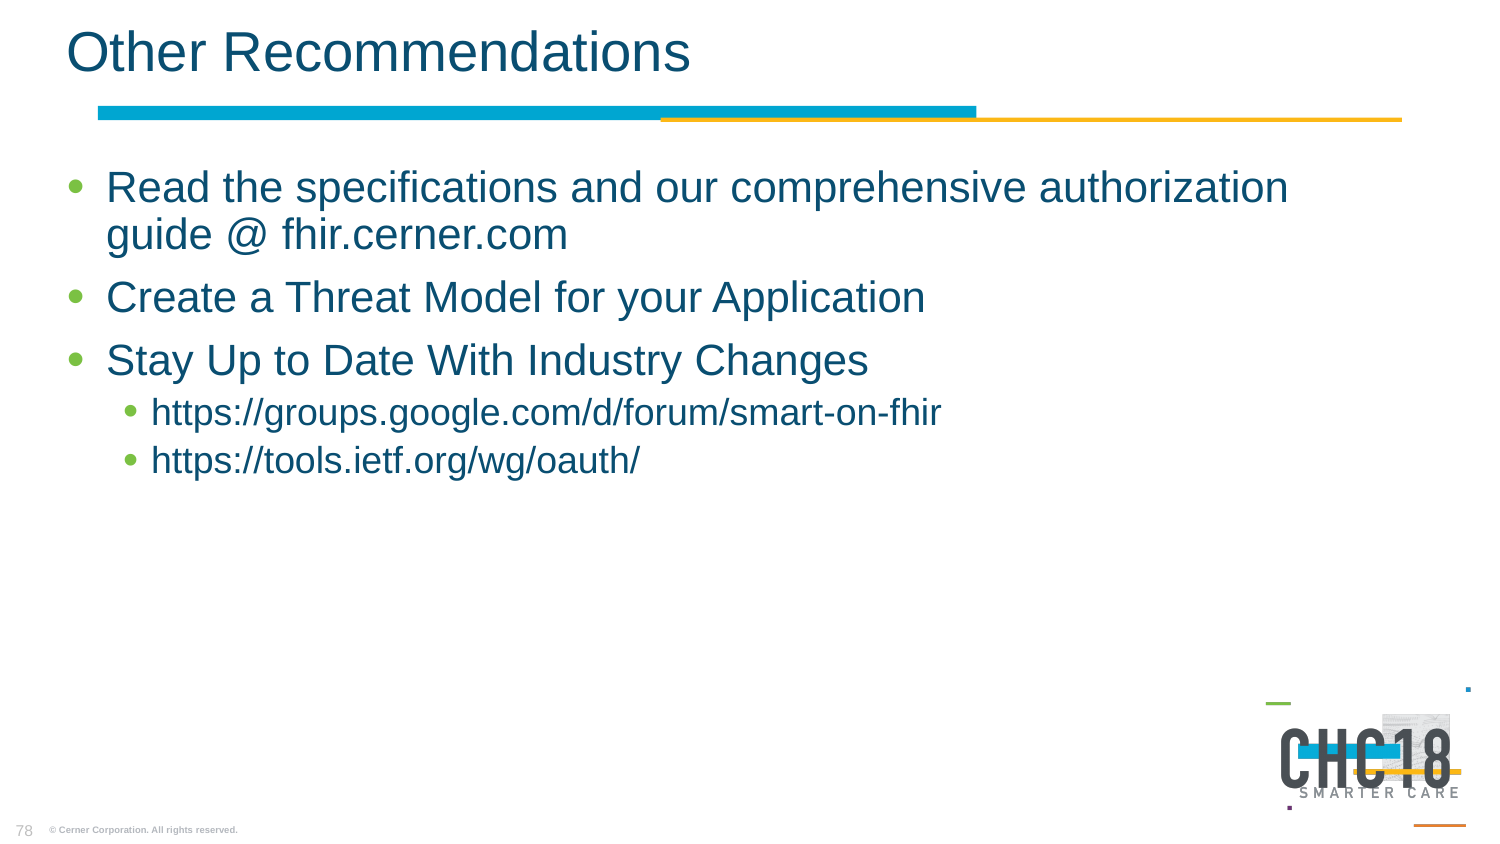

# Other Recommendations
Read the specifications and our comprehensive authorization guide @ fhir.cerner.com
Create a Threat Model for your Application
Stay Up to Date With Industry Changes
https://groups.google.com/d/forum/smart-on-fhir
https://tools.ietf.org/wg/oauth/